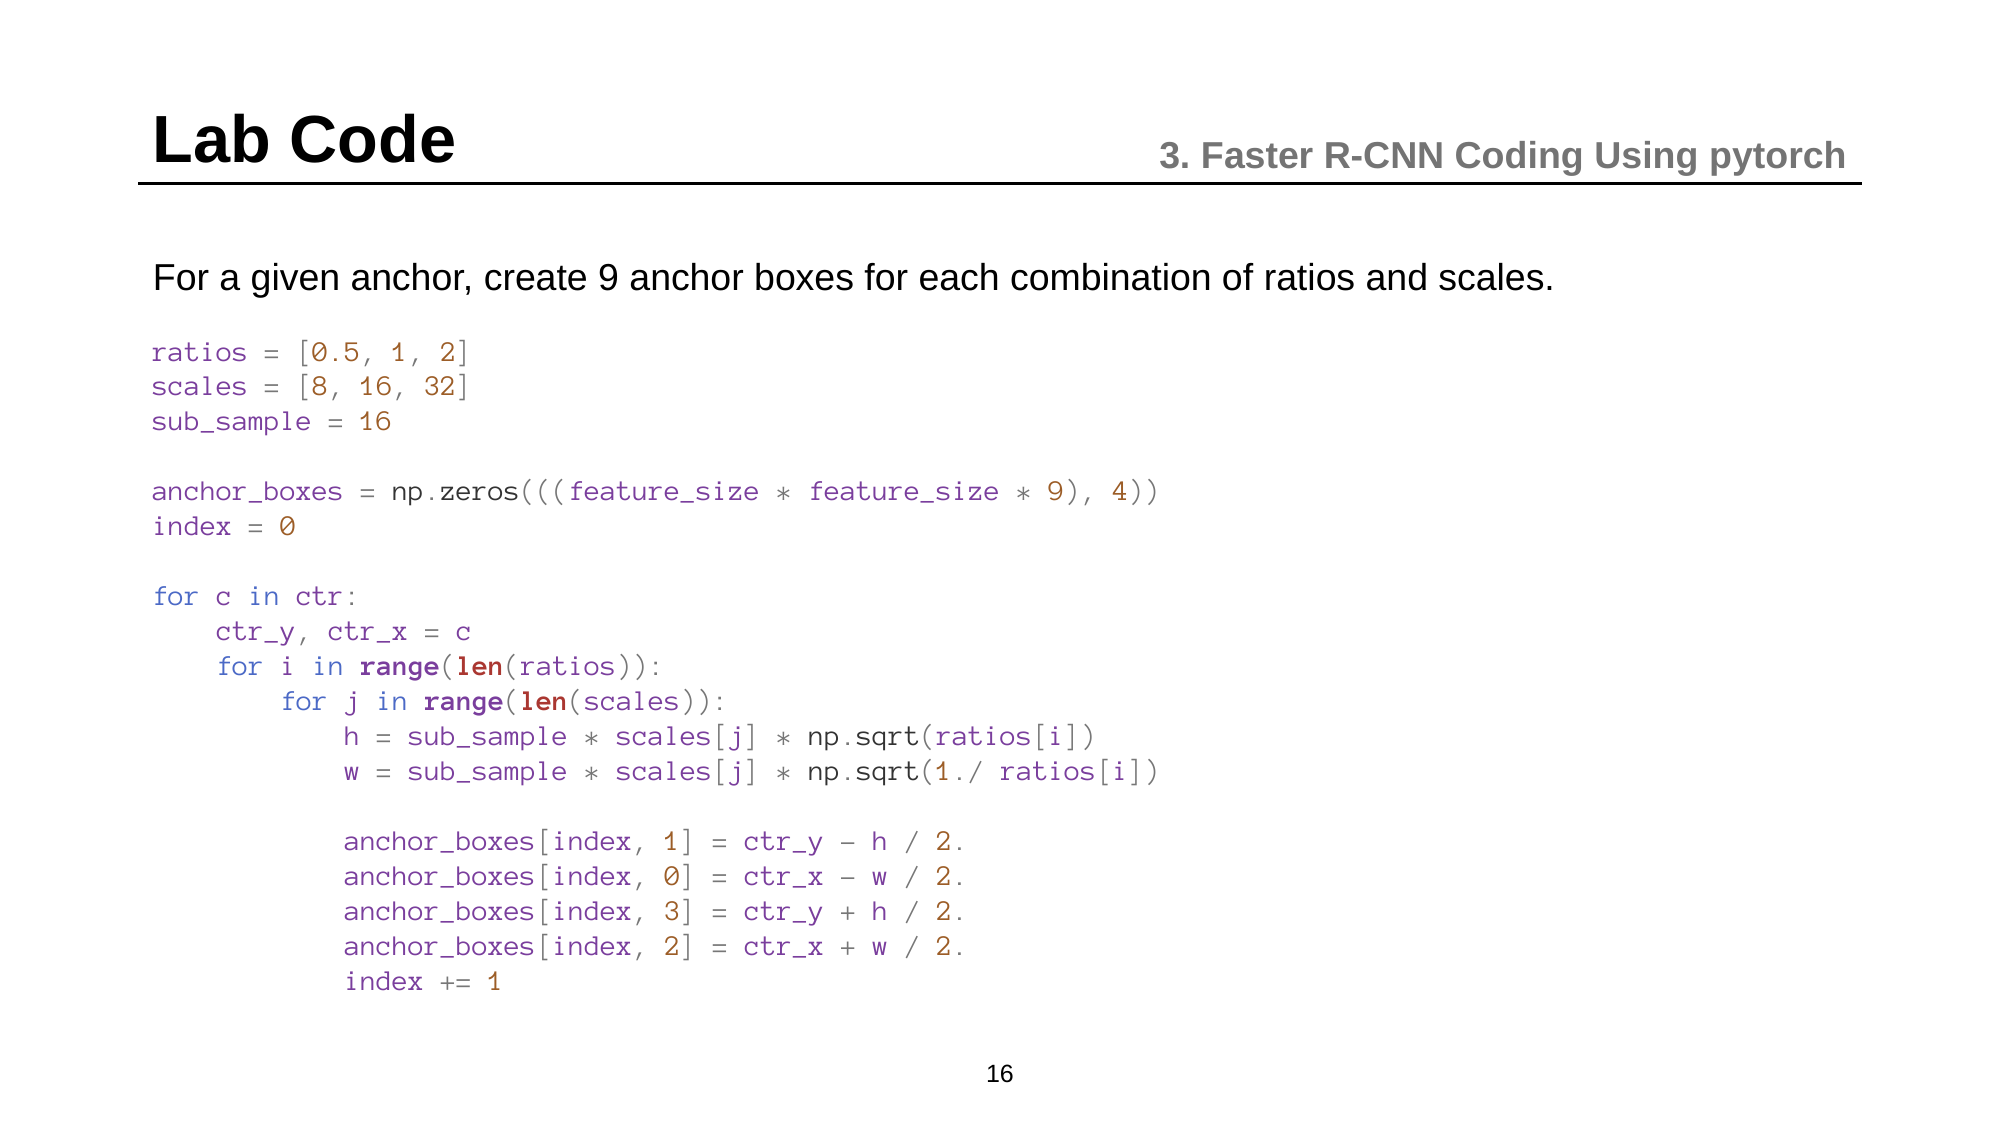

Lab Code
3. Faster R-CNN Coding Using pytorch
For a given anchor, create 9 anchor boxes for each combination of ratios and scales.
ratios = [0.5, 1, 2]
scales = [8, 16, 32]
sub_sample = 16
anchor_boxes = np.zeros(((feature_size * feature_size * 9), 4))
index = 0
for c in ctr:
    ctr_y, ctr_x = c
    for i in range(len(ratios)):
        for j in range(len(scales)):
            h = sub_sample * scales[j] * np.sqrt(ratios[i])
            w = sub_sample * scales[j] * np.sqrt(1./ ratios[i])

            anchor_boxes[index, 1] = ctr_y - h / 2.
            anchor_boxes[index, 0] = ctr_x - w / 2.
            anchor_boxes[index, 3] = ctr_y + h / 2.
            anchor_boxes[index, 2] = ctr_x + w / 2.
            index += 1

16